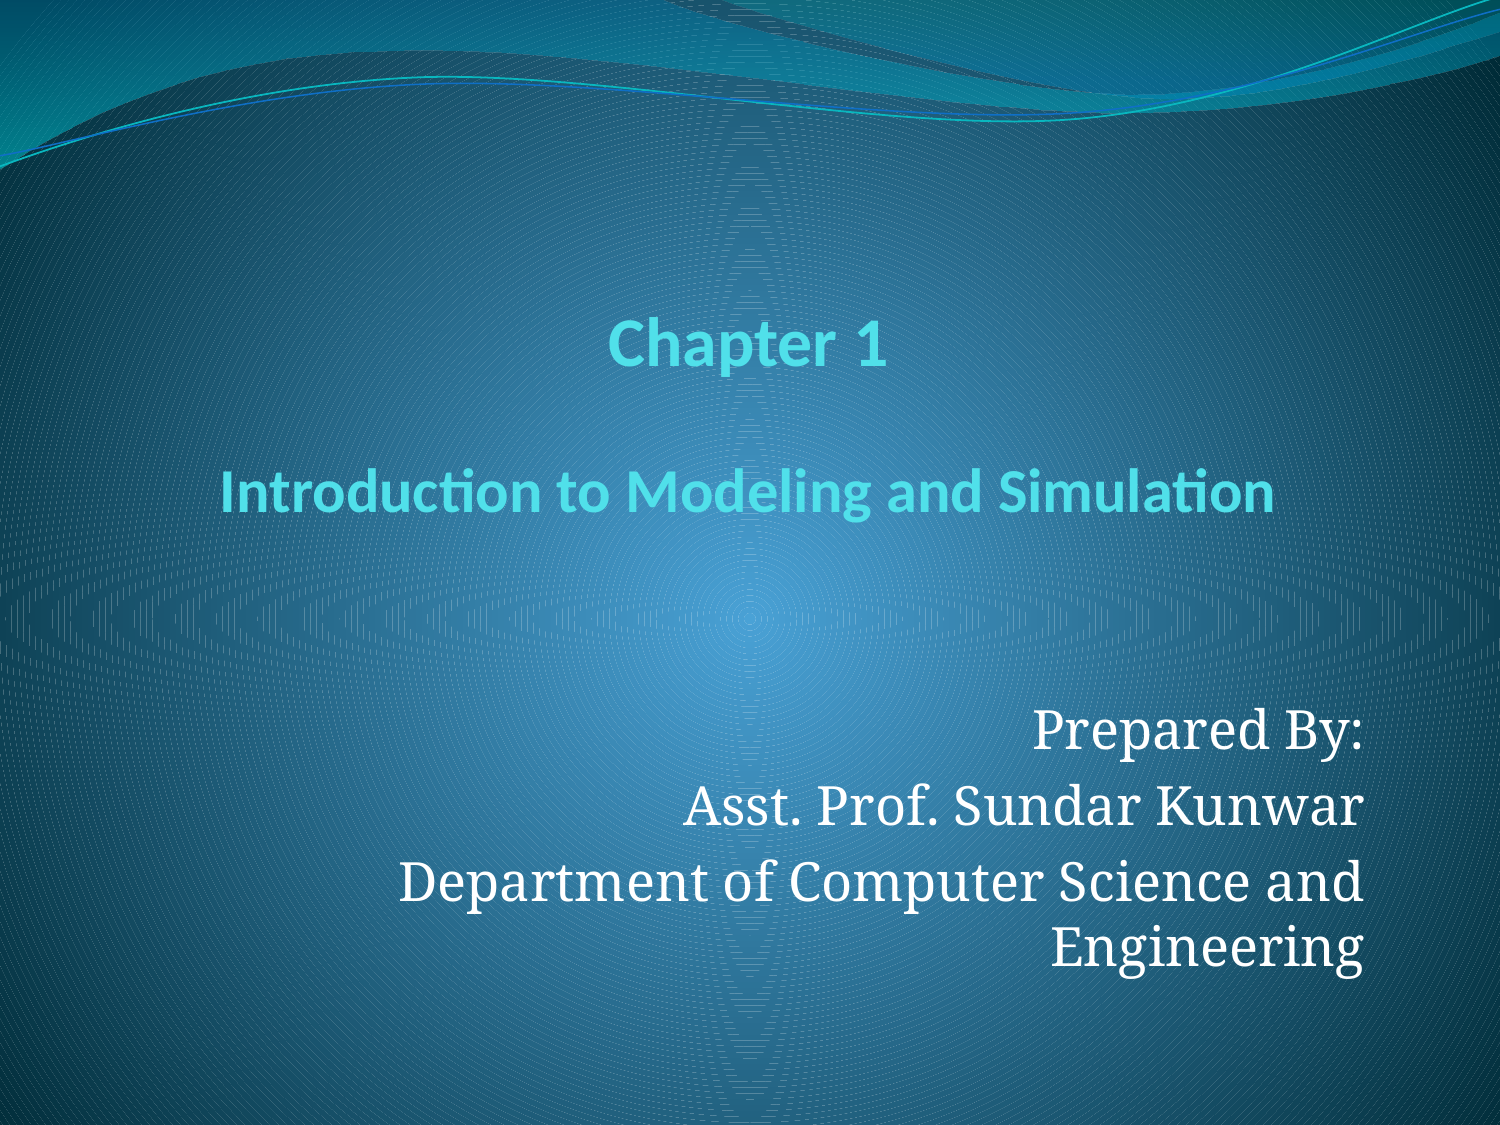

# Chapter 1 Introduction to Modeling and Simulation
Prepared By:
Asst. Prof. Sundar Kunwar
Department of Computer Science and Engineering